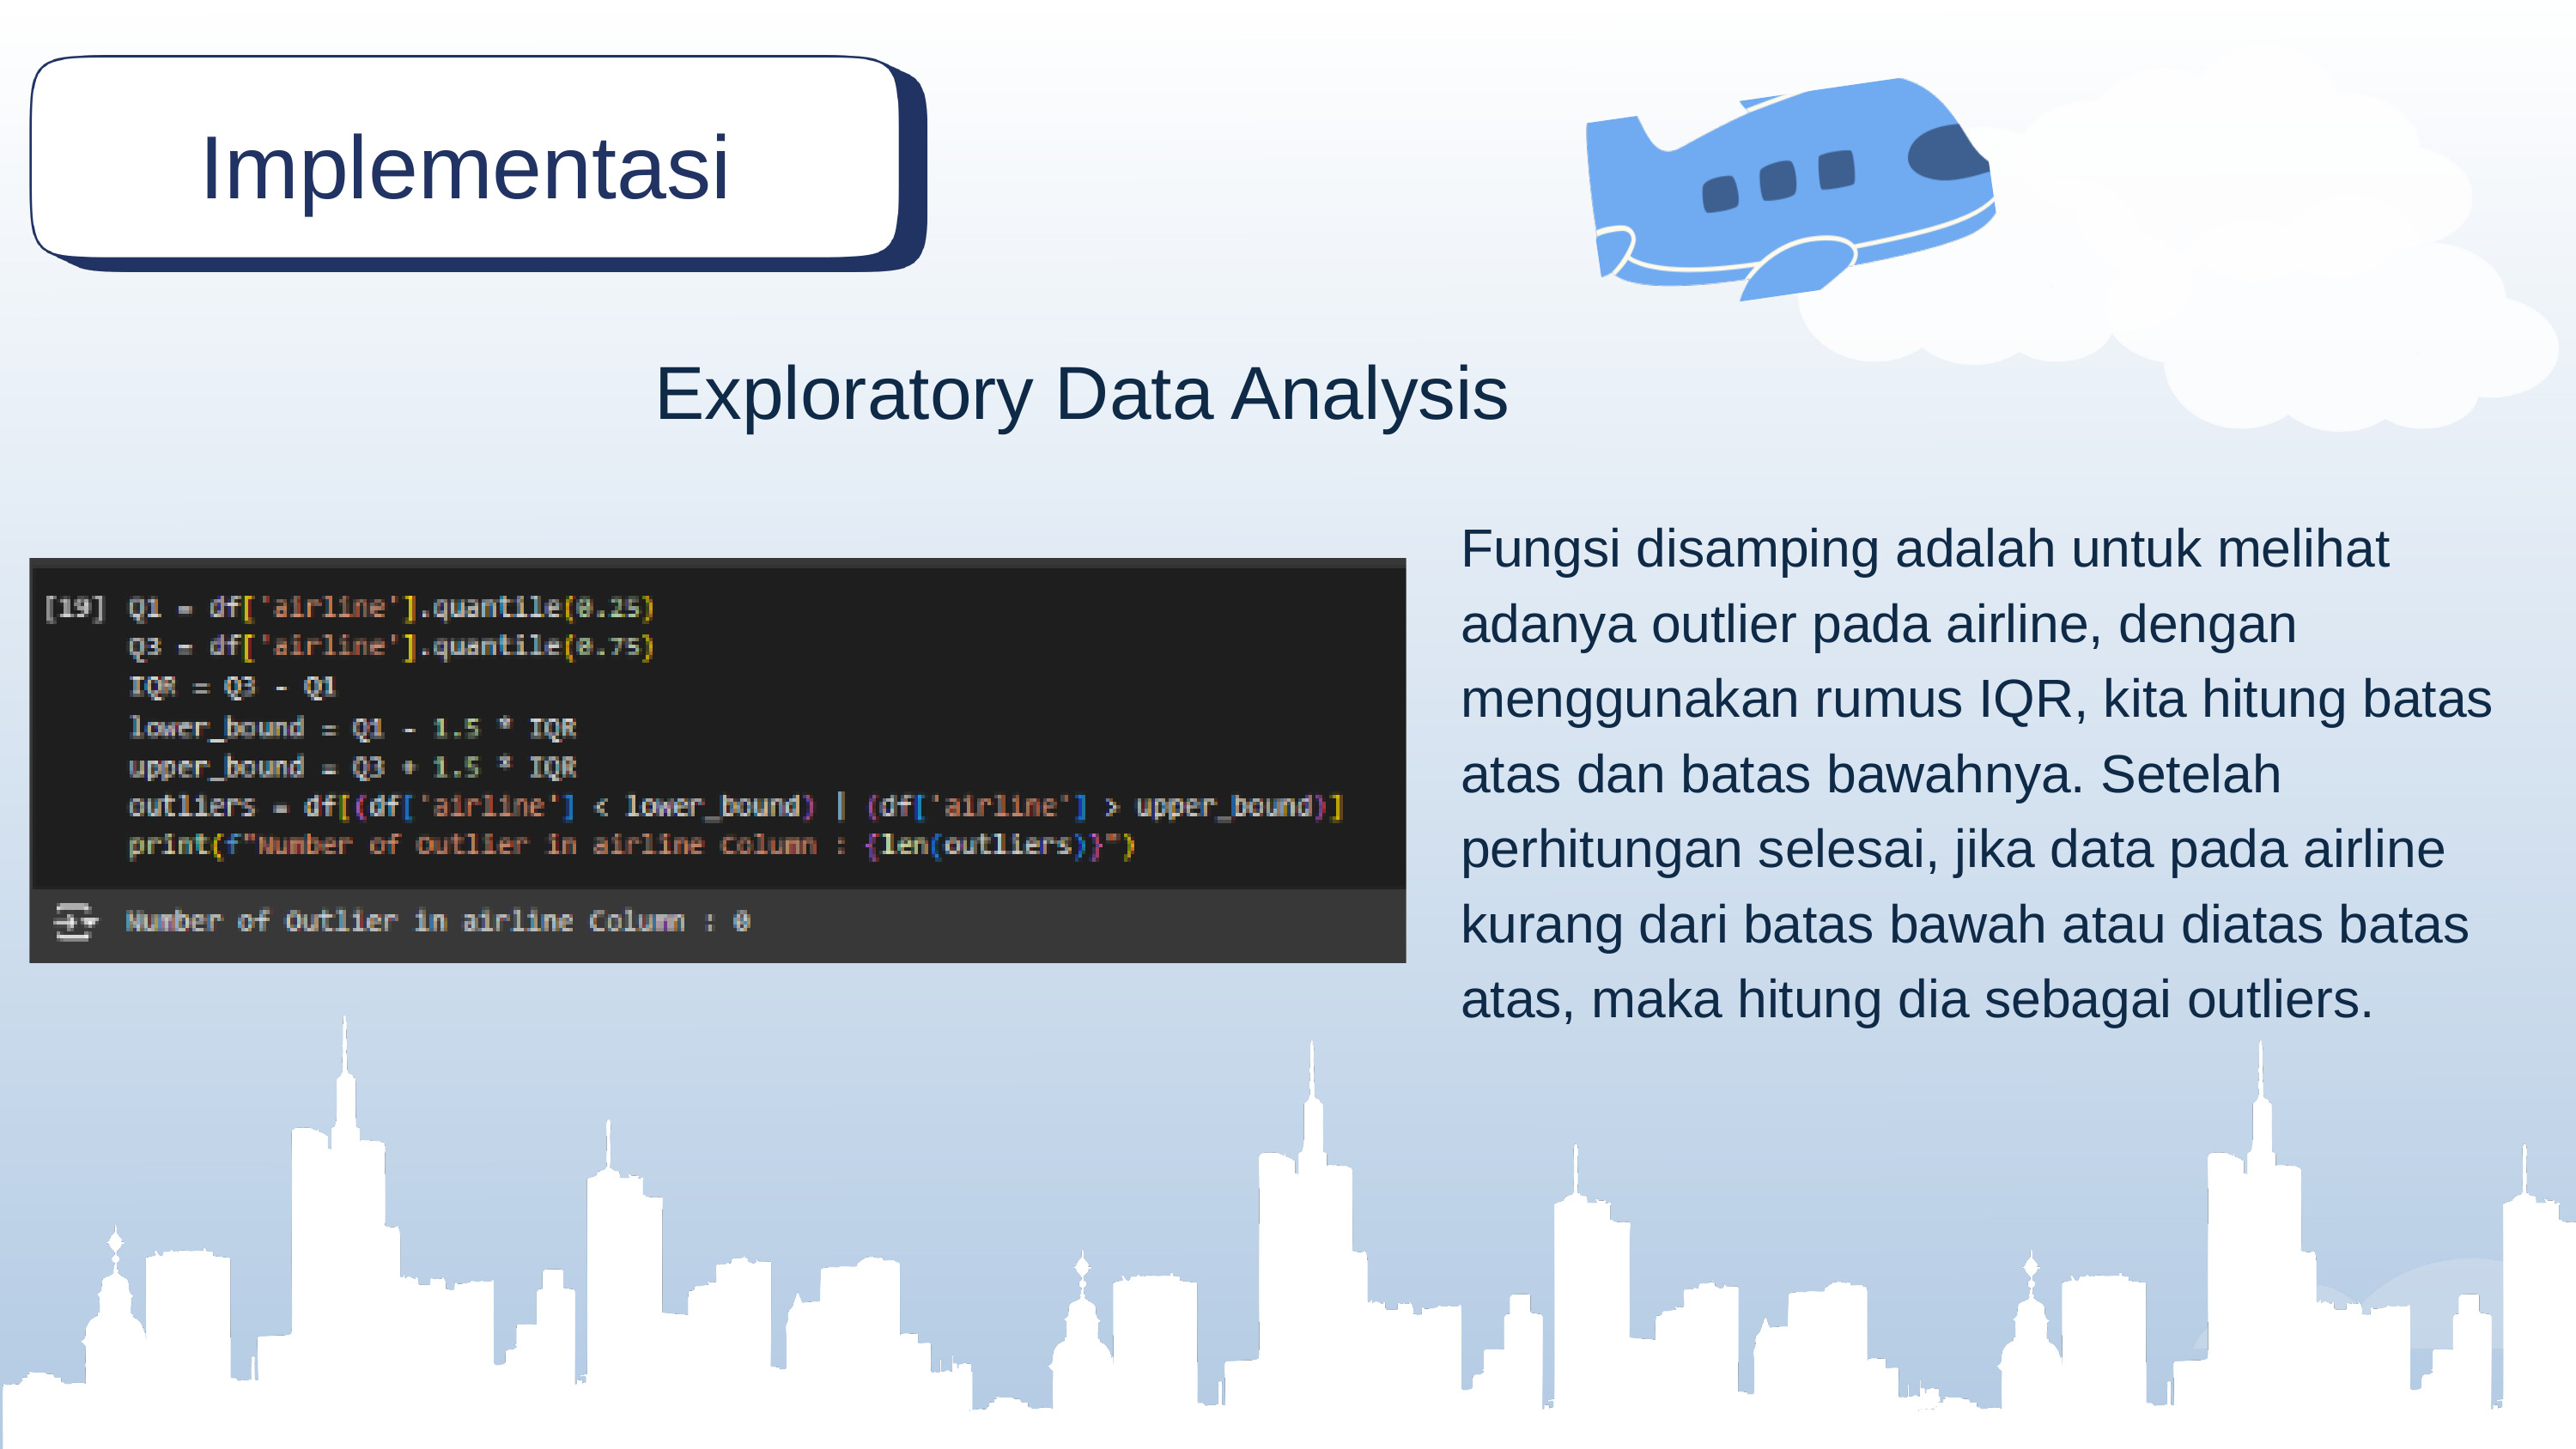

Implementasi

Exploratory Data Analysis
Fungsi disamping adalah untuk melihat adanya outlier pada airline, dengan menggunakan rumus IQR, kita hitung batas atas dan batas bawahnya. Setelah perhitungan selesai, jika data pada airline kurang dari batas bawah atau diatas batas atas, maka hitung dia sebagai outliers.